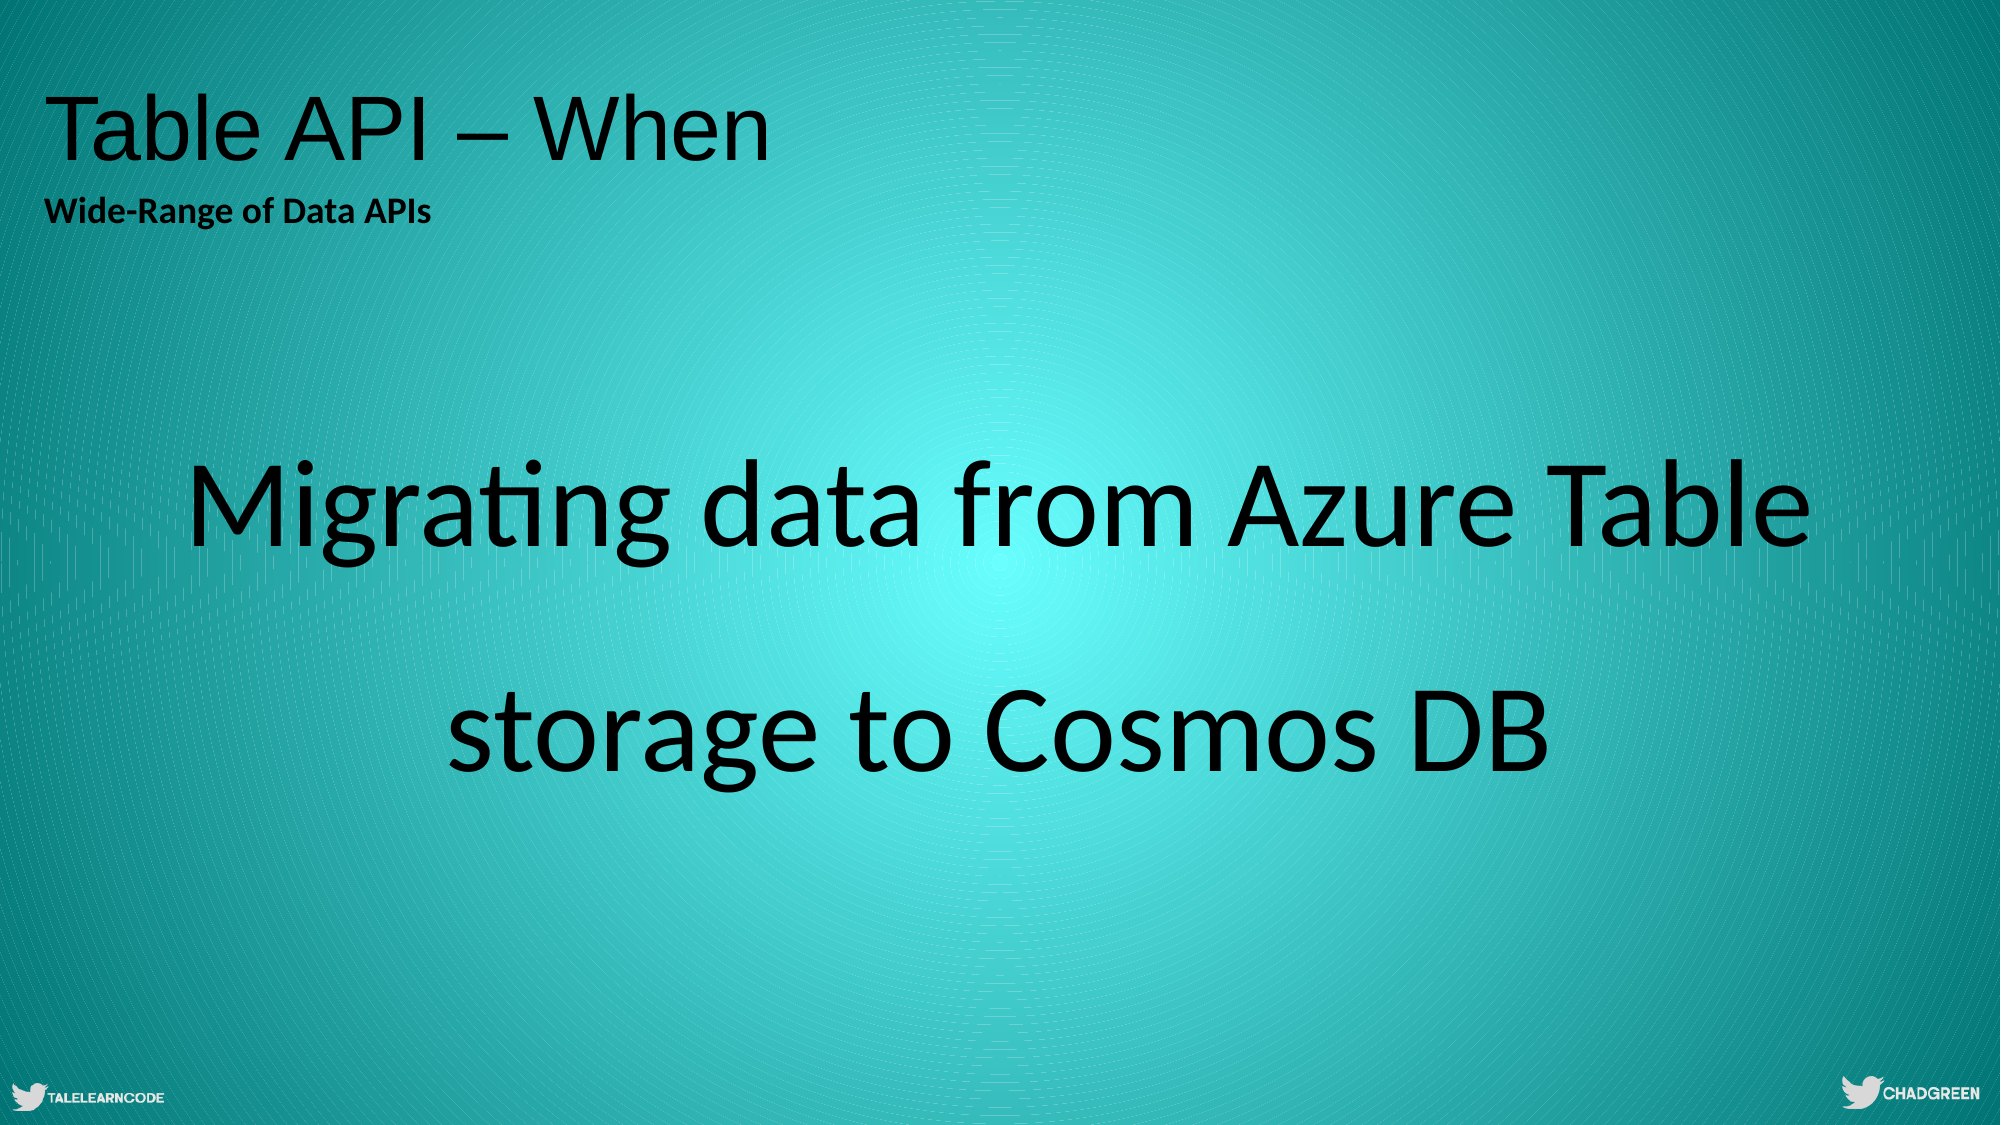

# Table API – When
Wide-Range of Data APIs
Migrating data from Azure Table storage to Cosmos DB